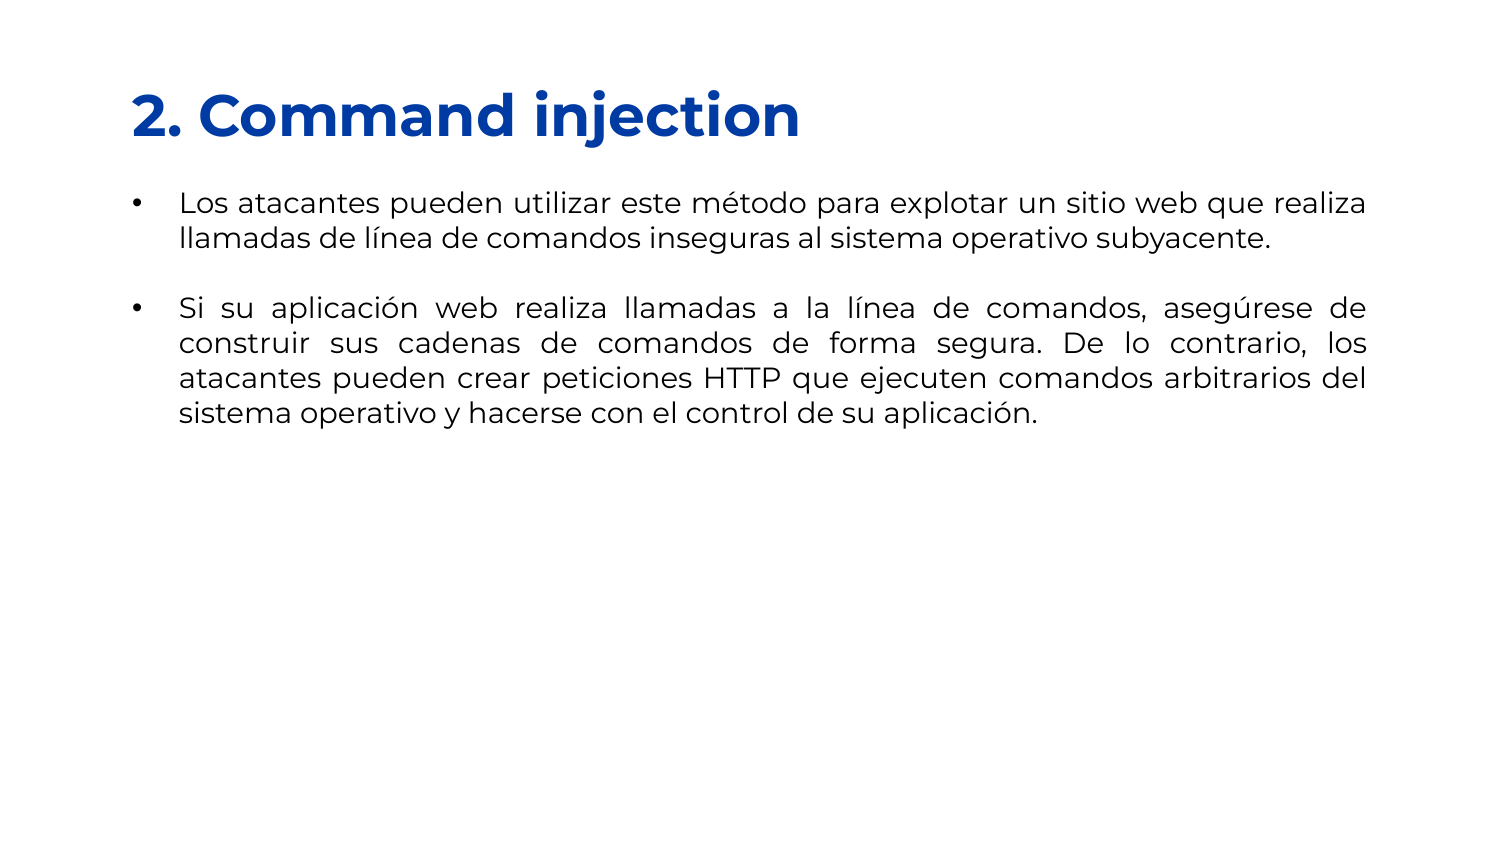

# 2. Command injection
Los atacantes pueden utilizar este método para explotar un sitio web que realiza llamadas de línea de comandos inseguras al sistema operativo subyacente.

Si su aplicación web realiza llamadas a la línea de comandos, asegúrese de construir sus cadenas de comandos de forma segura. De lo contrario, los atacantes pueden crear peticiones HTTP que ejecuten comandos arbitrarios del sistema operativo y hacerse con el control de su aplicación.